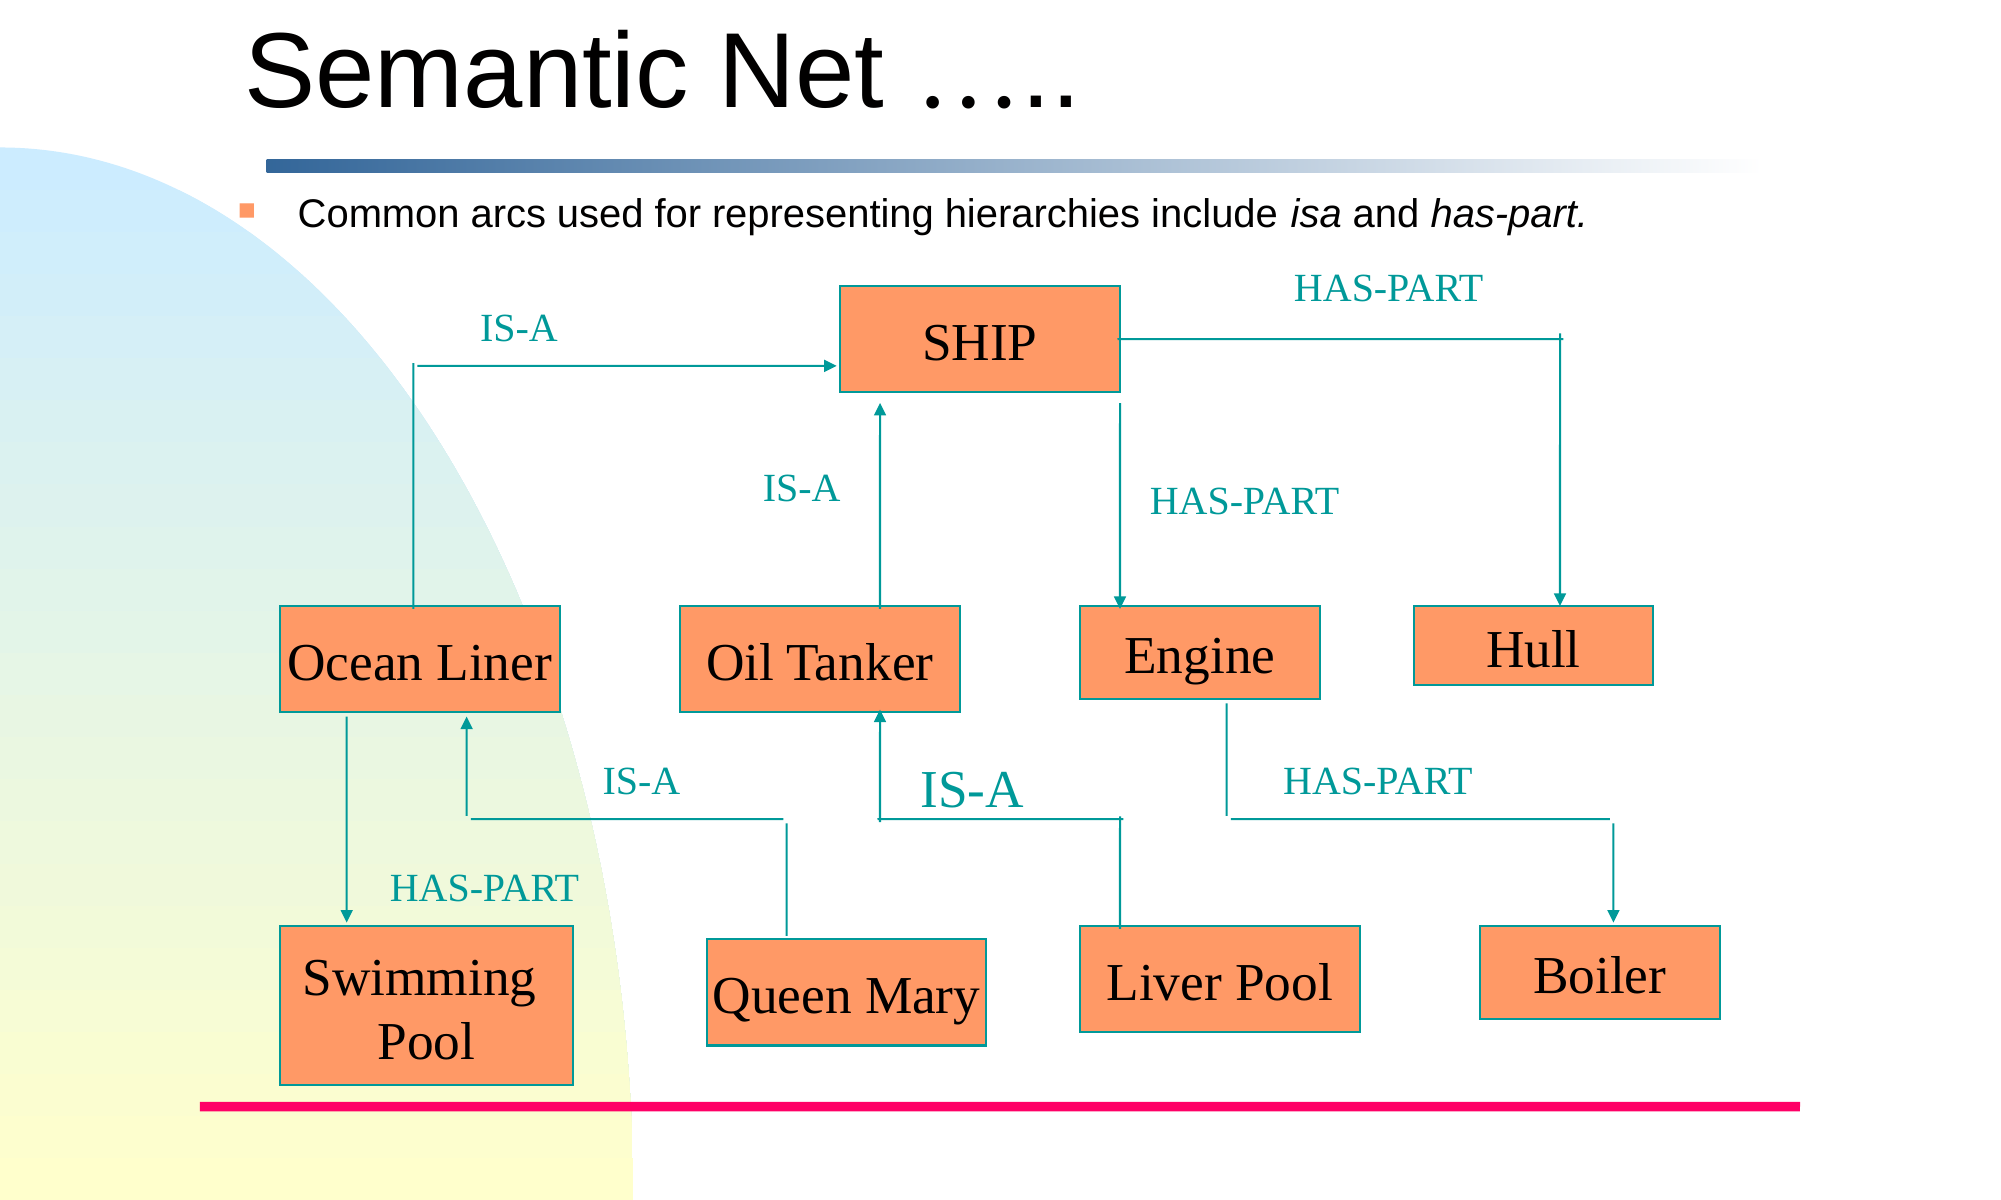

Semantic Net …..

Common arcs used for representing hierarchies include isa and has-part.

HAS-PART
SHIP
IS-A

IS-A
HAS-PART
Ocean Liner
Oil Tanker
Engine
Hull

IS-A
IS-A
HAS-PART

HAS-PART
Swimming
Pool
Liver Pool
Boiler
Queen Mary